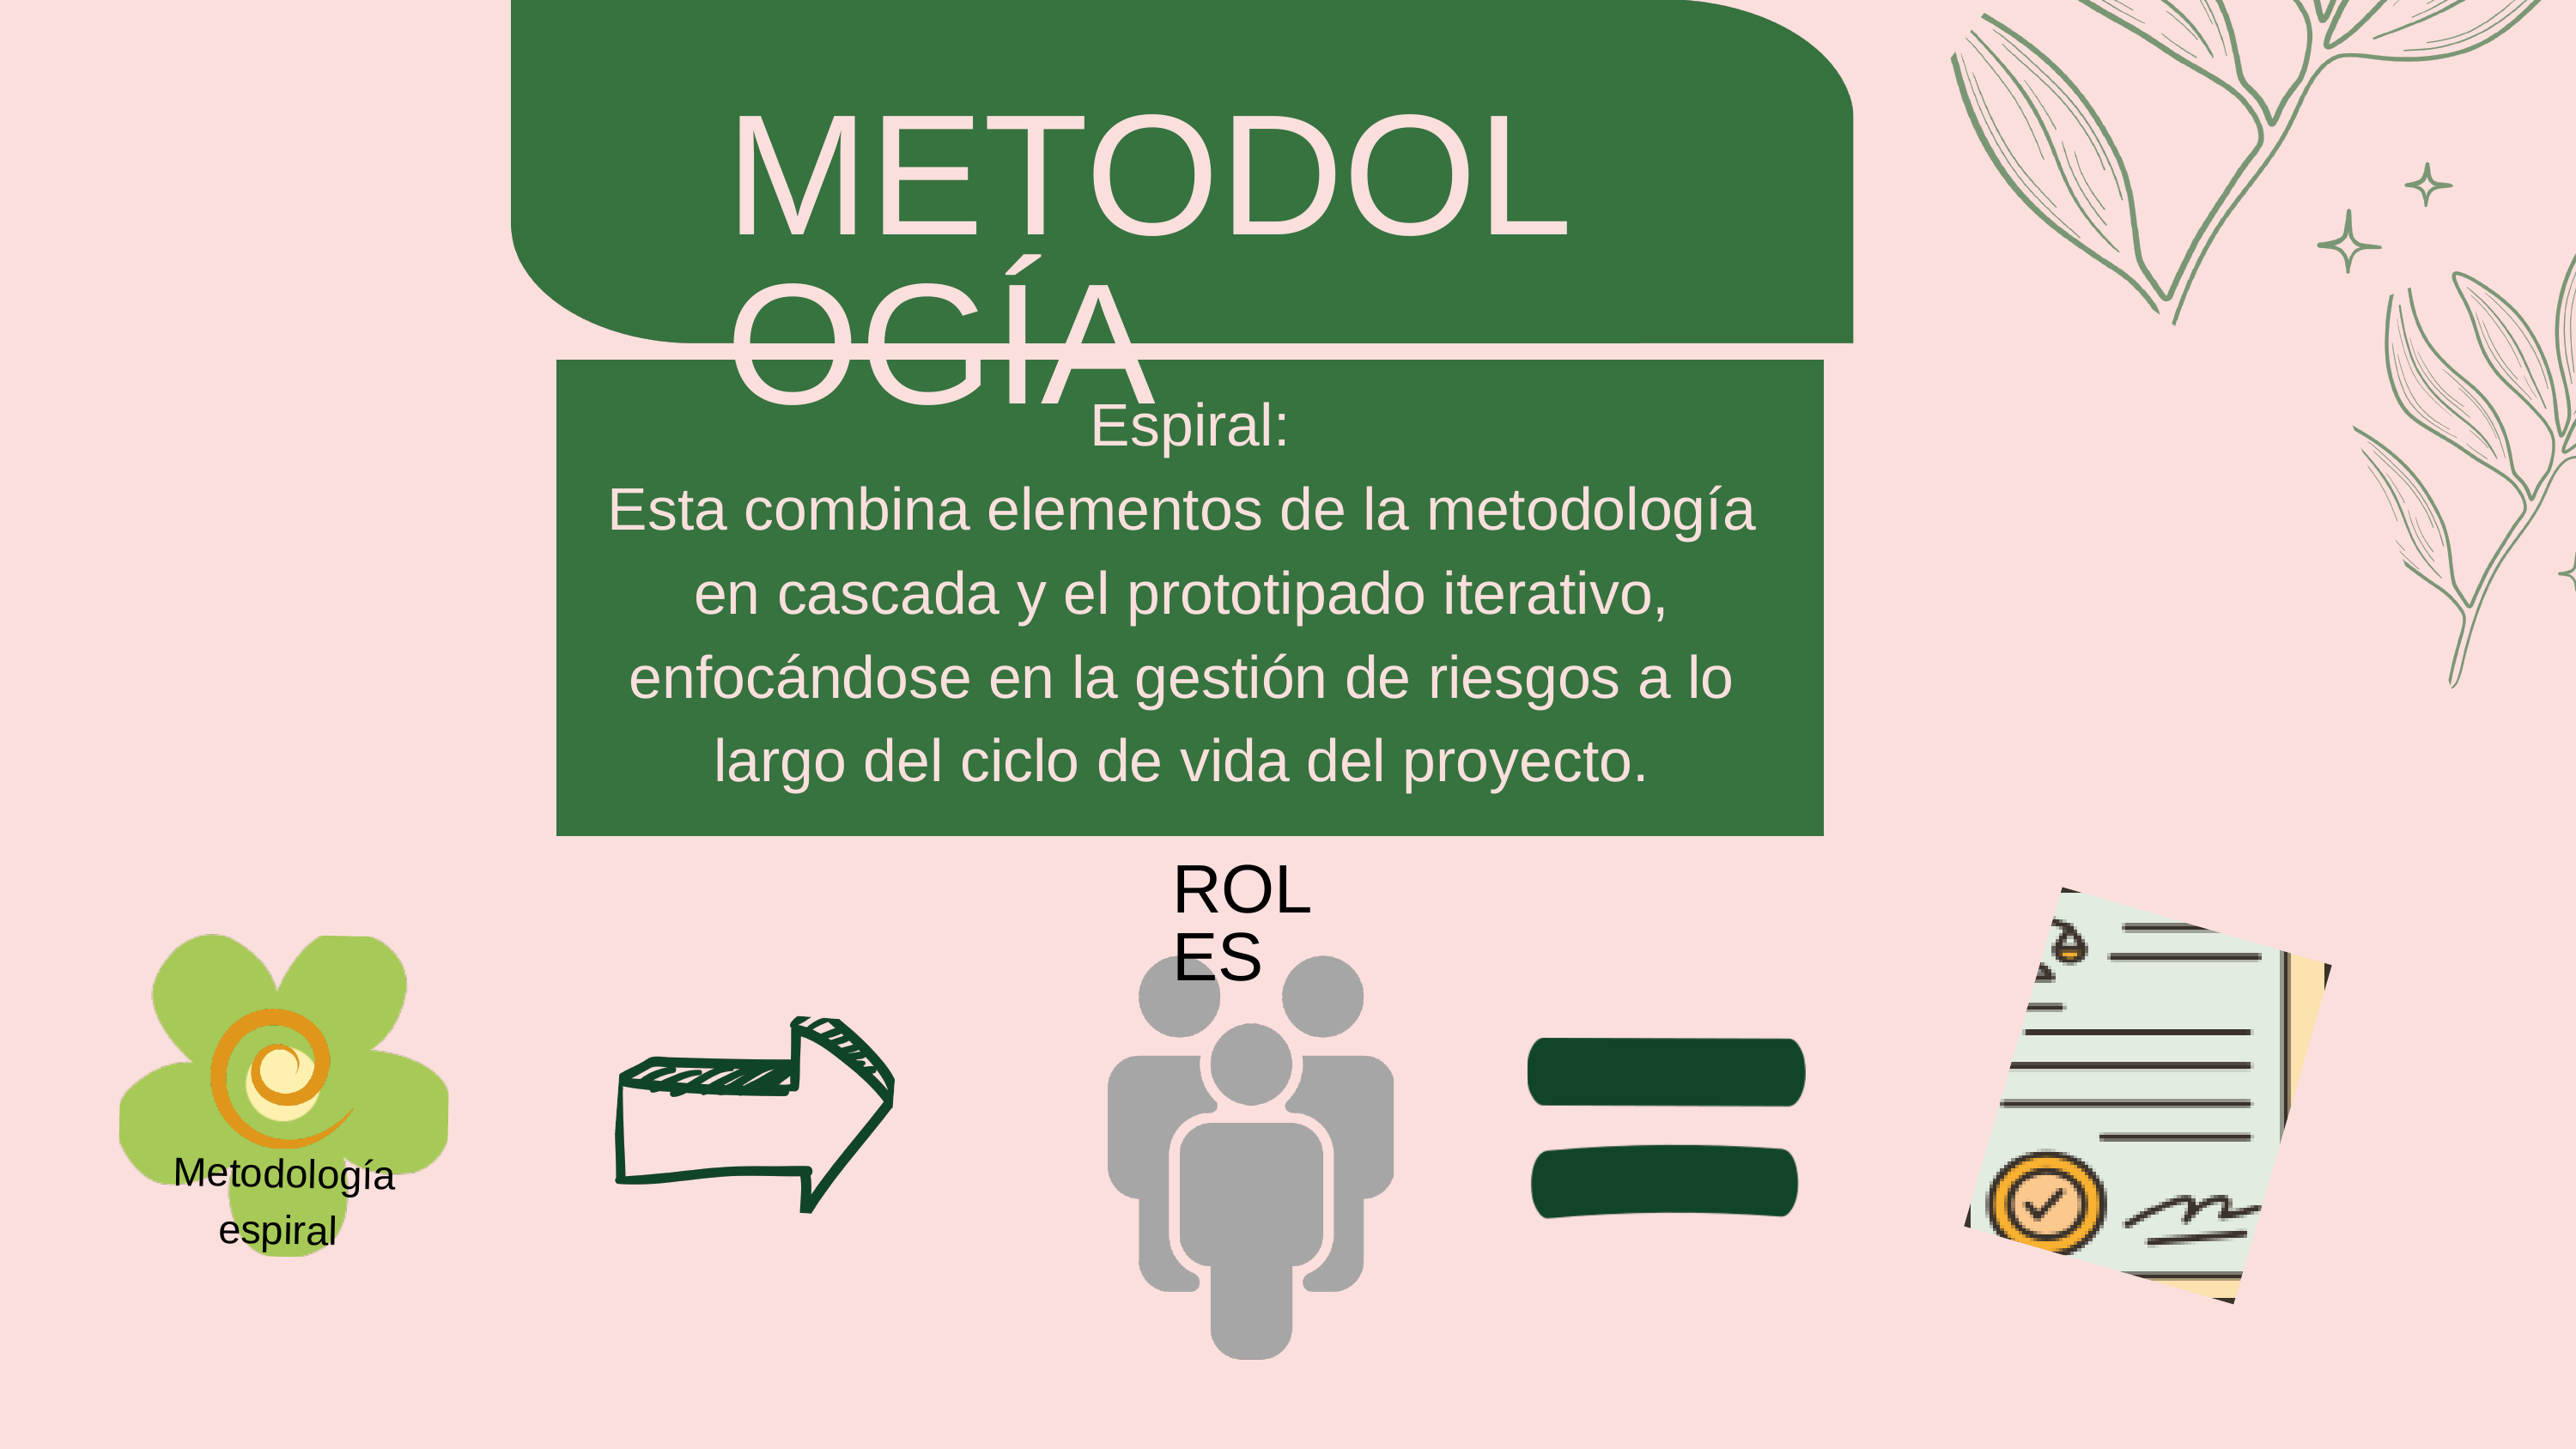

METODOLOGÍA

 Espiral:
Esta combina elementos de la metodología en cascada y el prototipado iterativo, enfocándose en la gestión de riesgos a lo largo del ciclo de vida del proyecto.

ROLES

Metodología espiral